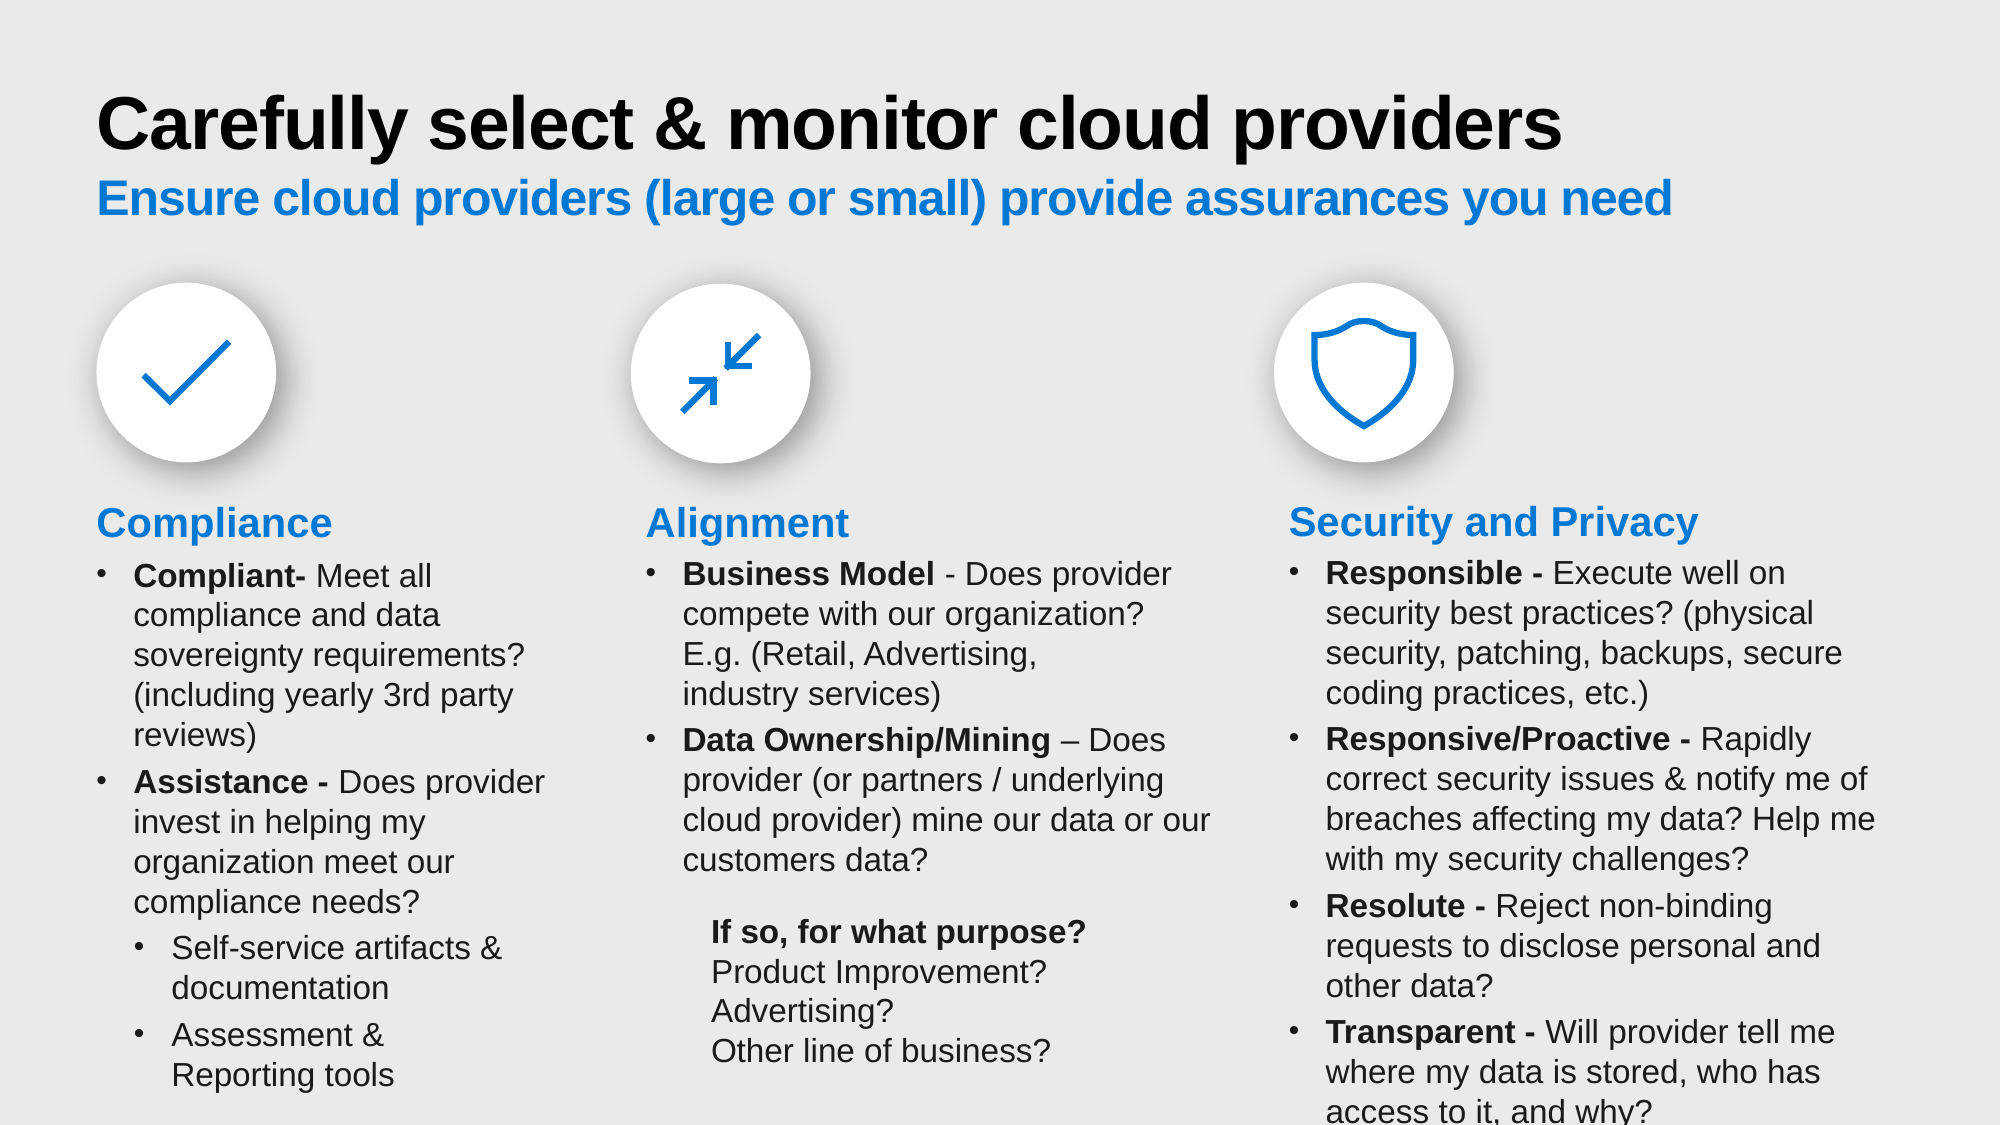

# Carefully select & monitor cloud providers Ensure cloud providers (large or small) provide assurances you need

Compliance
Compliant- Meet all compliance and data sovereignty requirements? (including yearly 3rd party reviews)
Assistance - Does provider invest in helping my organization meet our compliance needs?
Self-service artifacts &  documentation
Assessment &
Reporting tools

Security and Privacy
Responsible - Execute well on security best practices? (physical security, patching, backups, secure coding practices, etc.)
Responsive/Proactive - Rapidly correct security issues & notify me of breaches affecting my data? Help me with my security challenges?
Resolute - Reject non-binding requests to disclose personal and other data?
Transparent - Will provider tell me where my data is stored, who has access to it, and why?

Alignment
Business Model - Does provider compete with our organization?
E.g. (Retail, Advertising,
industry services)
Data Ownership/Mining – Does provider (or partners / underlying cloud provider) mine our data or our customers data?
If so, for what purpose?
Product Improvement? Advertising?
Other line of business?